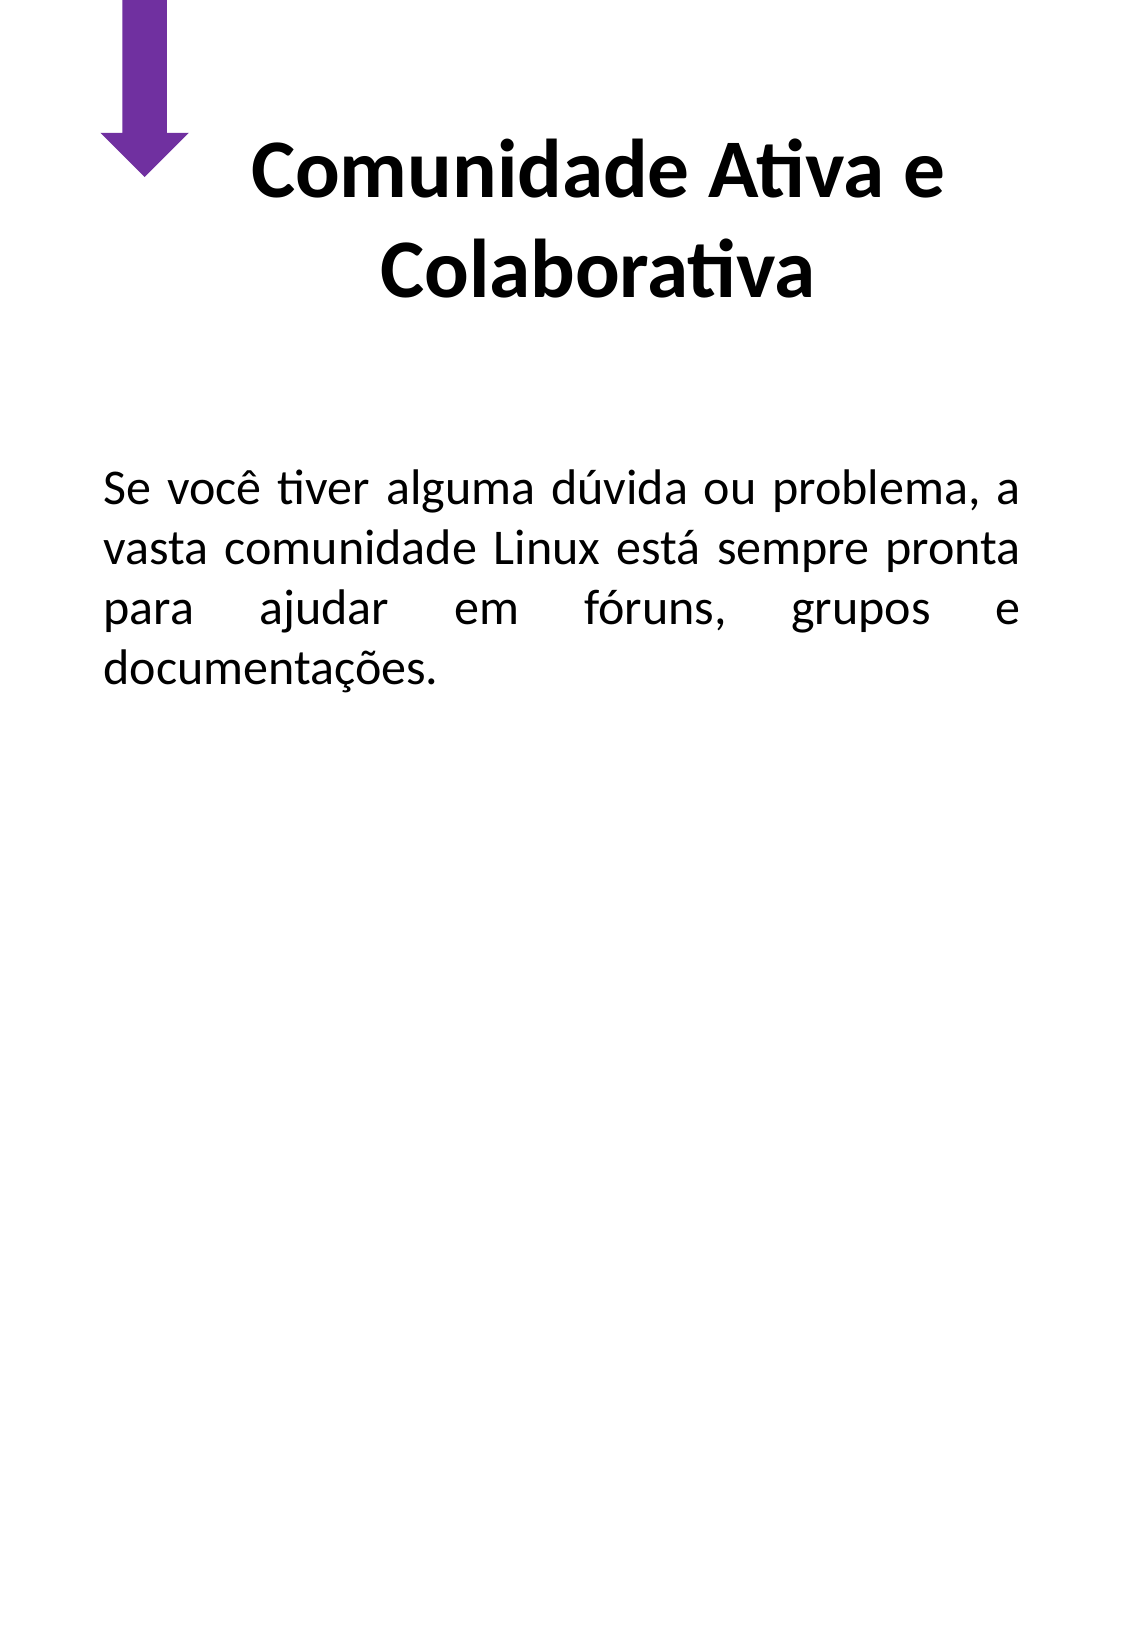

Comunidade Ativa e Colaborativa
Se você tiver alguma dúvida ou problema, a vasta comunidade Linux está sempre pronta para ajudar em fóruns, grupos e documentações.